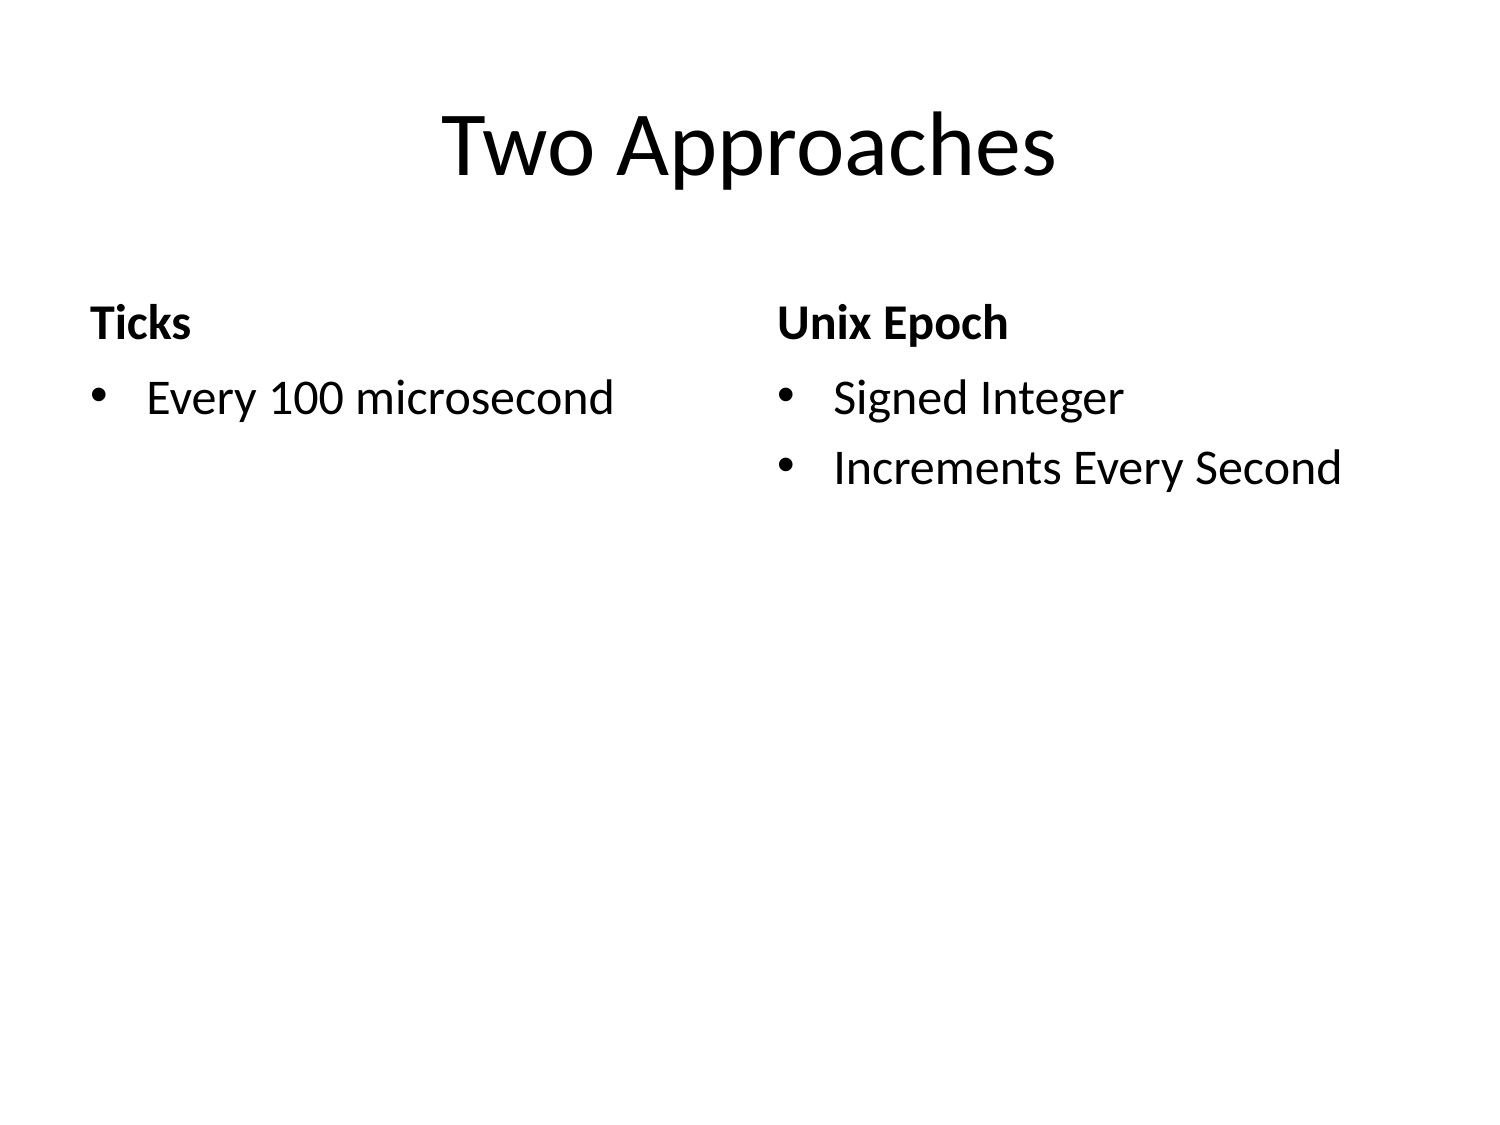

# Two Approaches
Ticks
Unix Epoch
Every 100 microsecond
Signed Integer
Increments Every Second